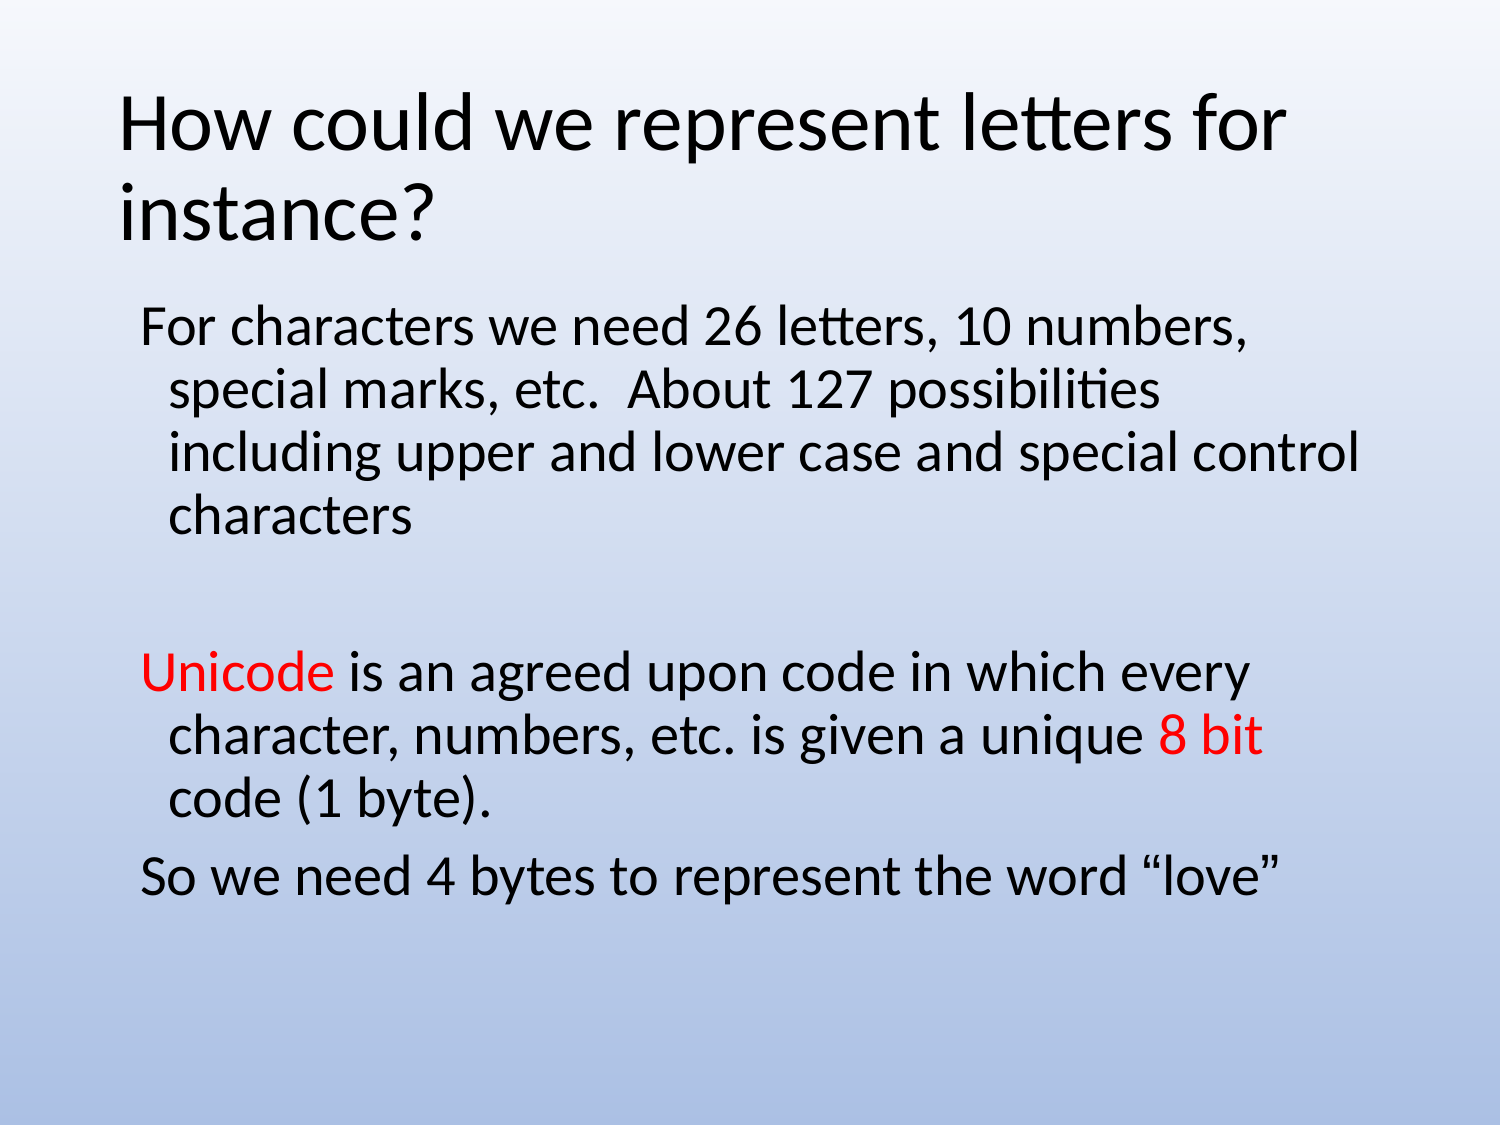

# How could we represent letters for instance?
For characters we need 26 letters, 10 numbers, special marks, etc.  About 127 possibilities including upper and lower case and special control characters

Unicode is an agreed upon code in which every character, numbers, etc. is given a unique 8 bit code (1 byte).
So we need 4 bytes to represent the word “love”